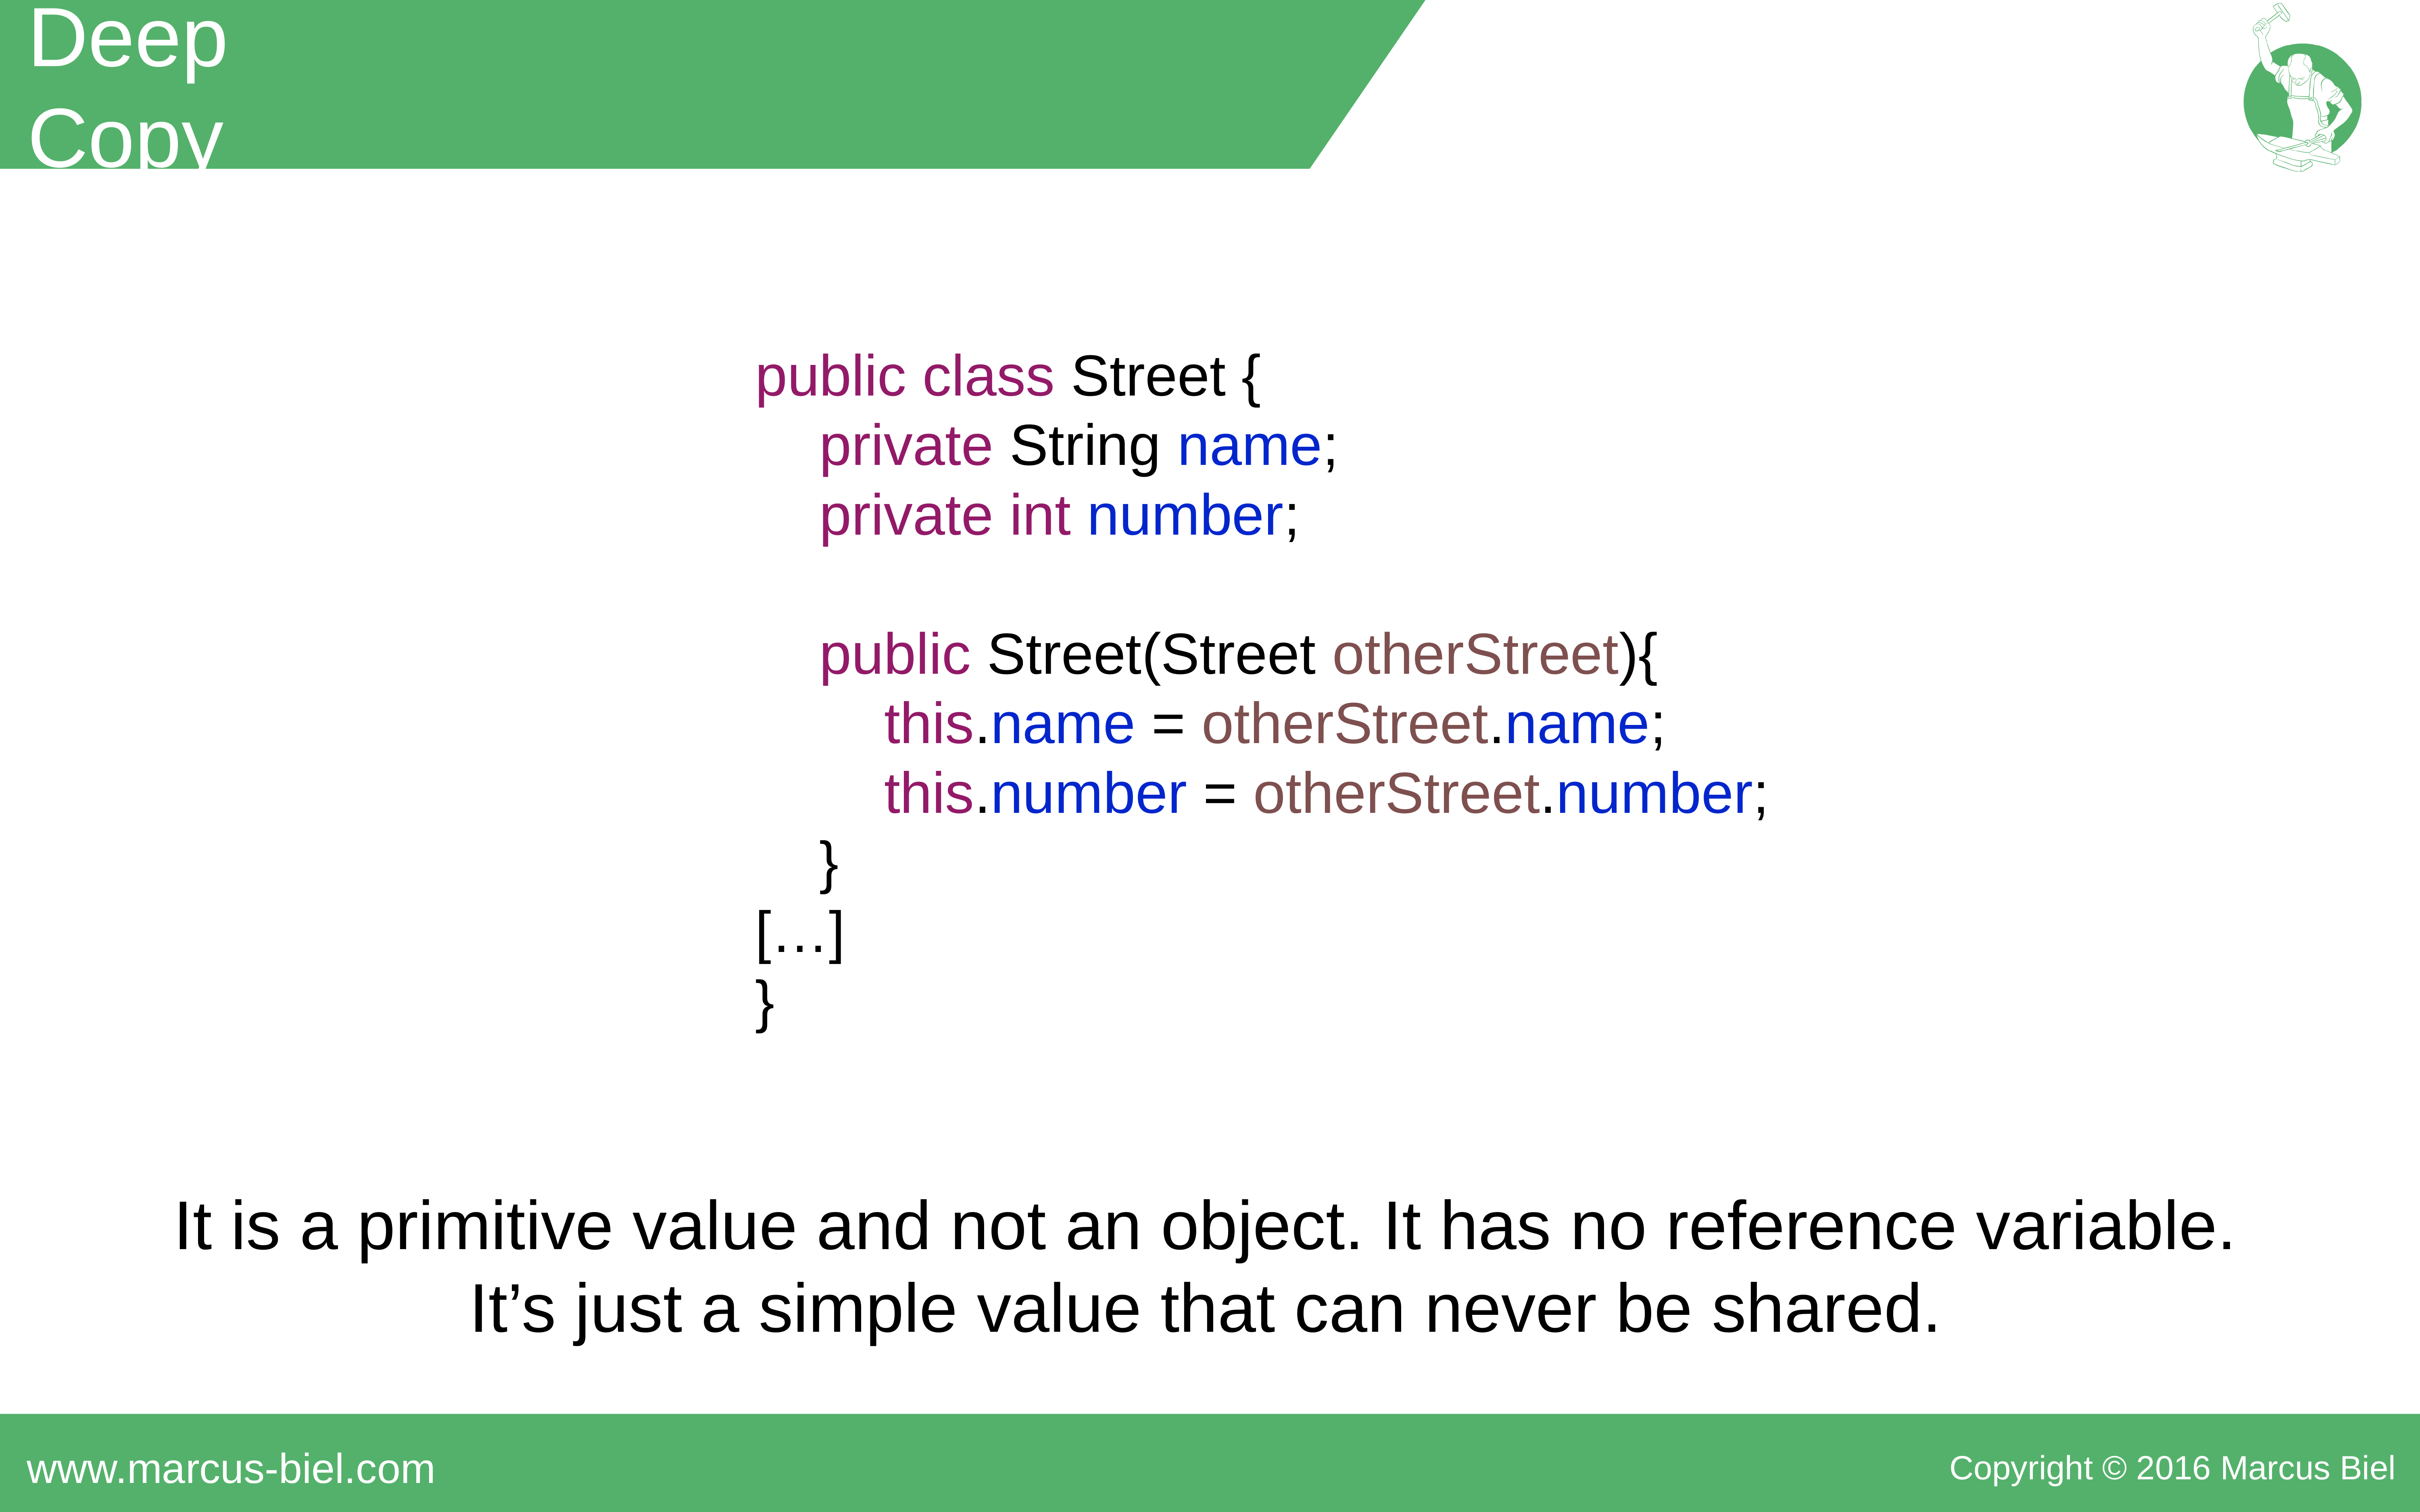

Deep Copy
public class Street {
    private String name;
    private int number;

    public Street(Street otherStreet){
        this.name = otherStreet.name;
        this.number = otherStreet.number;
    }
[…]
}
It is a primitive value and not an object. It has no reference variable.
It’s just a simple value that can never be shared.